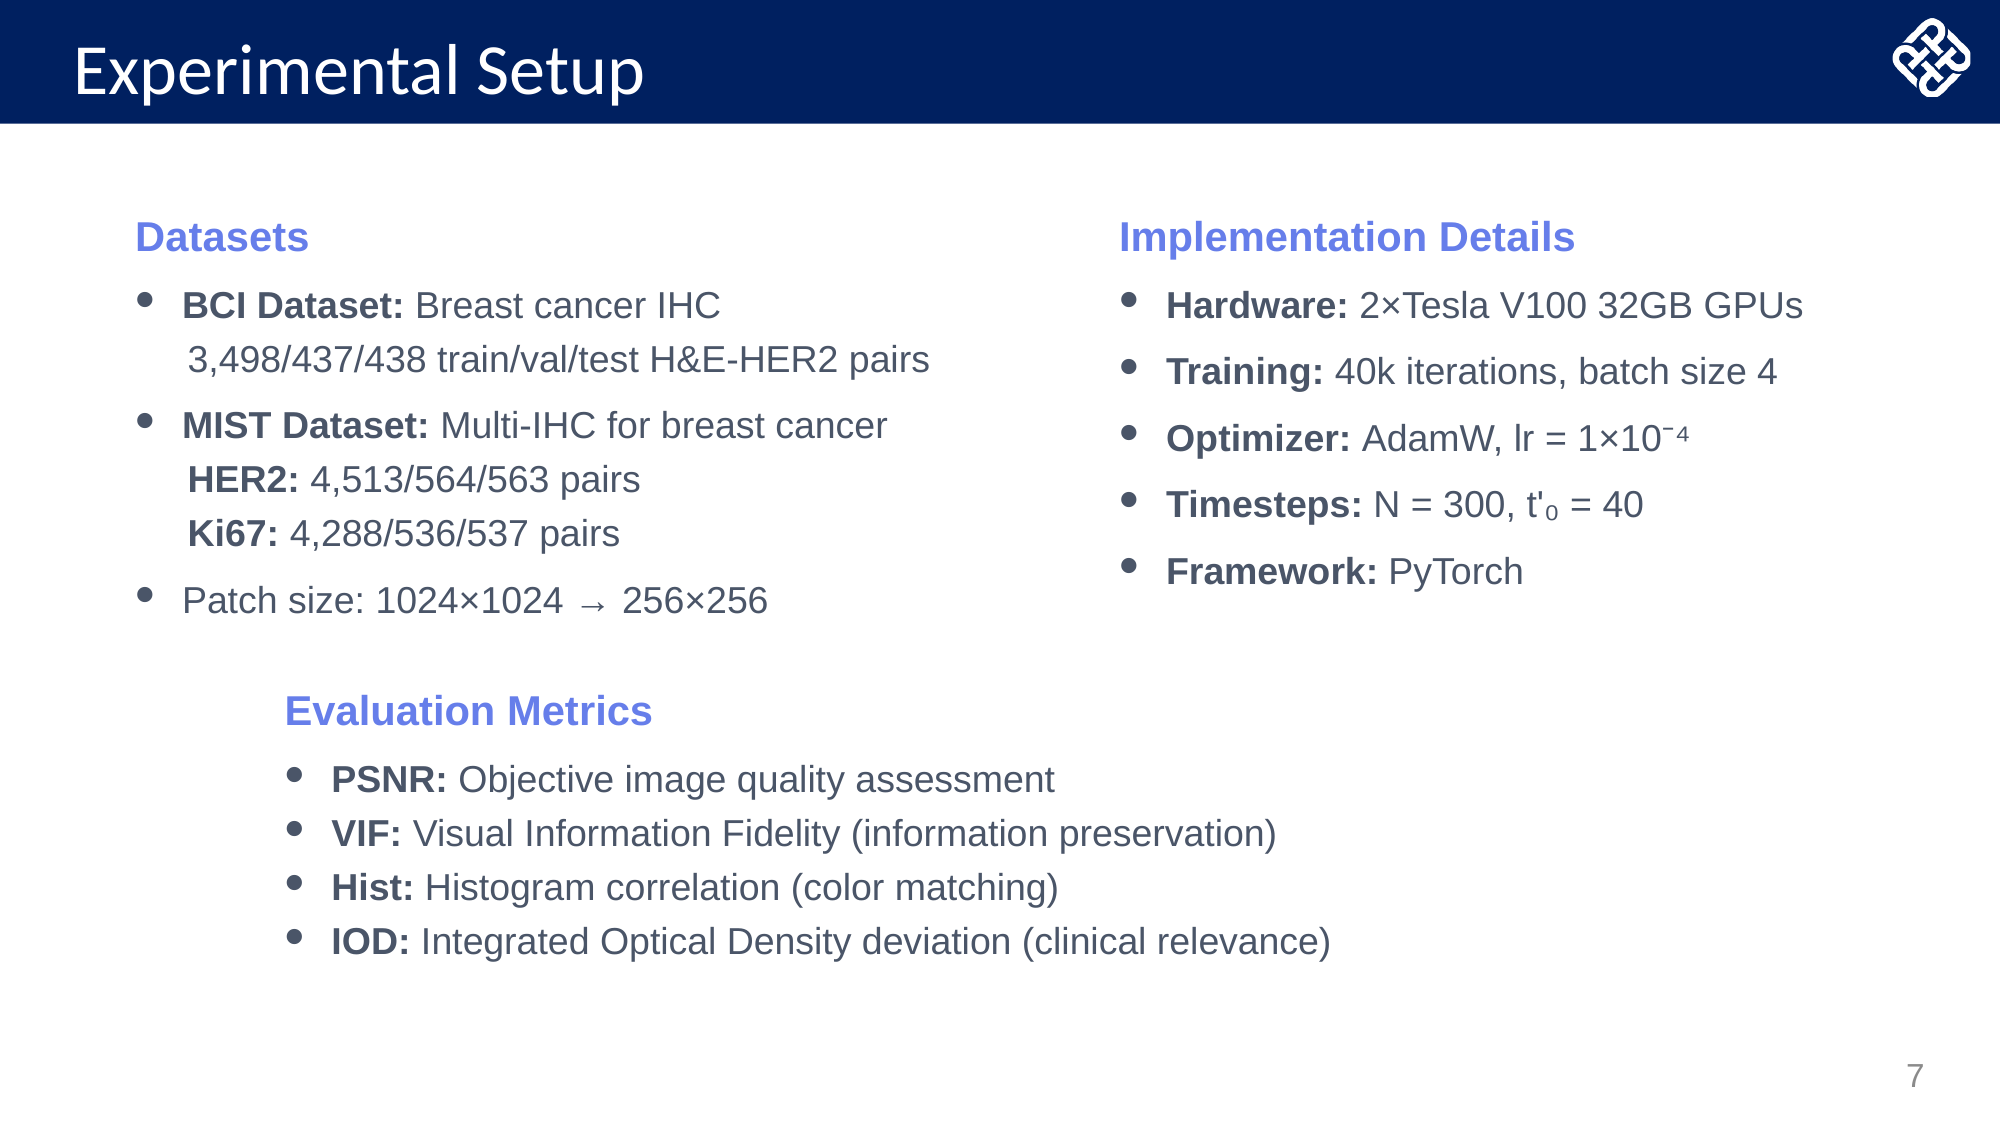

# Experimental Setup
Datasets
BCI Dataset: Breast cancer IHC
     3,498/437/438 train/val/test H&E-HER2 pairs
MIST Dataset: Multi-IHC for breast cancer
     HER2: 4,513/564/563 pairs
     Ki67: 4,288/536/537 pairs
Patch size: 1024×1024 → 256×256
Implementation Details
Hardware: 2×Tesla V100 32GB GPUs
Training: 40k iterations, batch size 4
Optimizer: AdamW, lr = 1×10⁻⁴
Timesteps: N = 300, t'₀ = 40
Framework: PyTorch
Evaluation Metrics
PSNR: Objective image quality assessment
VIF: Visual Information Fidelity (information preservation)
Hist: Histogram correlation (color matching)
IOD: Integrated Optical Density deviation (clinical relevance)
7